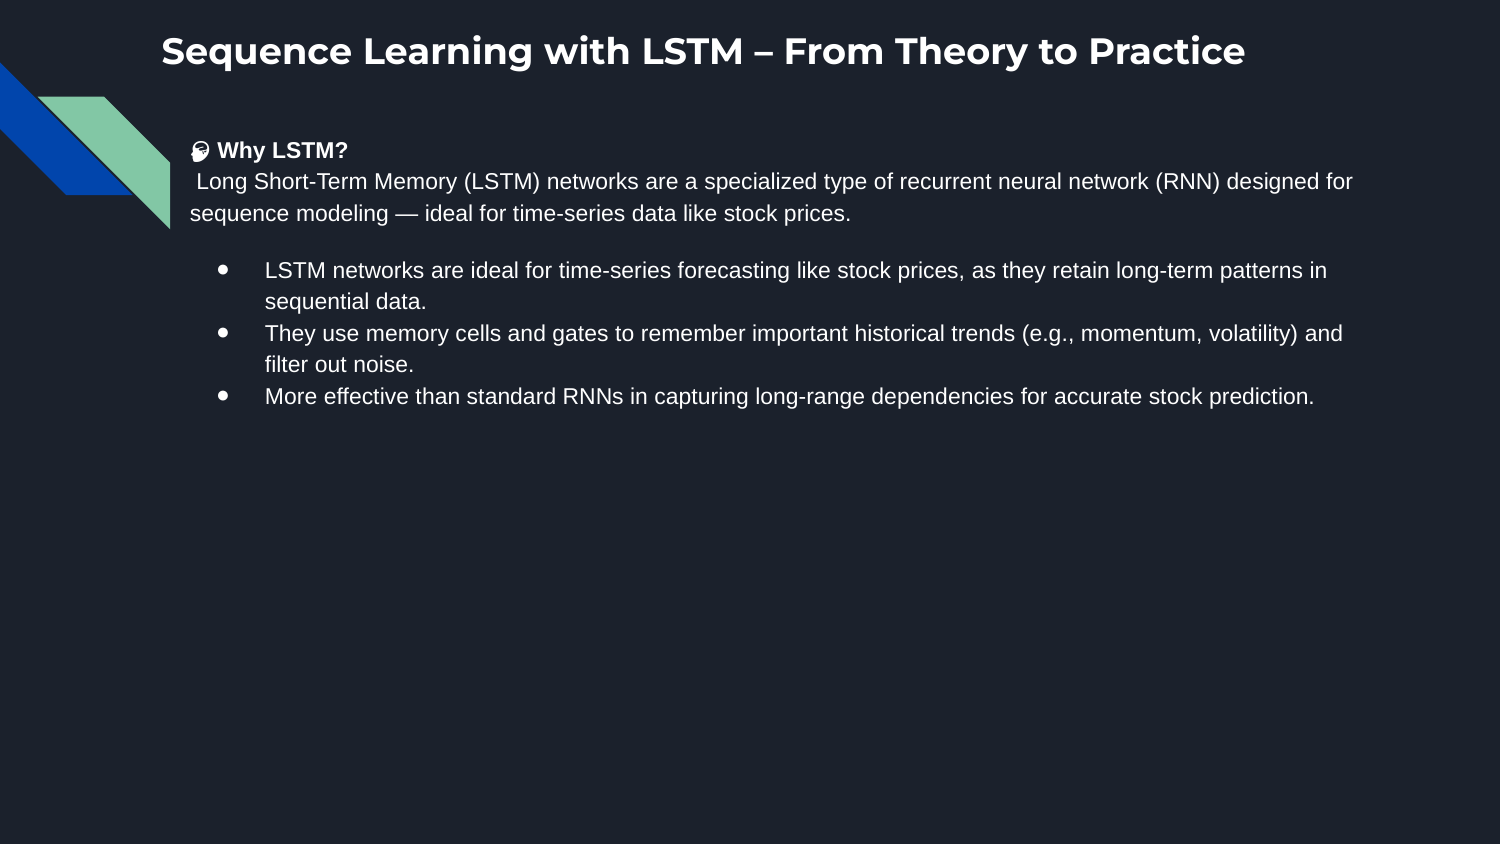

# Sequence Learning with LSTM – From Theory to Practice
🧠 Why LSTM?
 Long Short-Term Memory (LSTM) networks are a specialized type of recurrent neural network (RNN) designed for sequence modeling — ideal for time-series data like stock prices.
LSTM networks are ideal for time-series forecasting like stock prices, as they retain long-term patterns in sequential data.
They use memory cells and gates to remember important historical trends (e.g., momentum, volatility) and filter out noise.
More effective than standard RNNs in capturing long-range dependencies for accurate stock prediction.